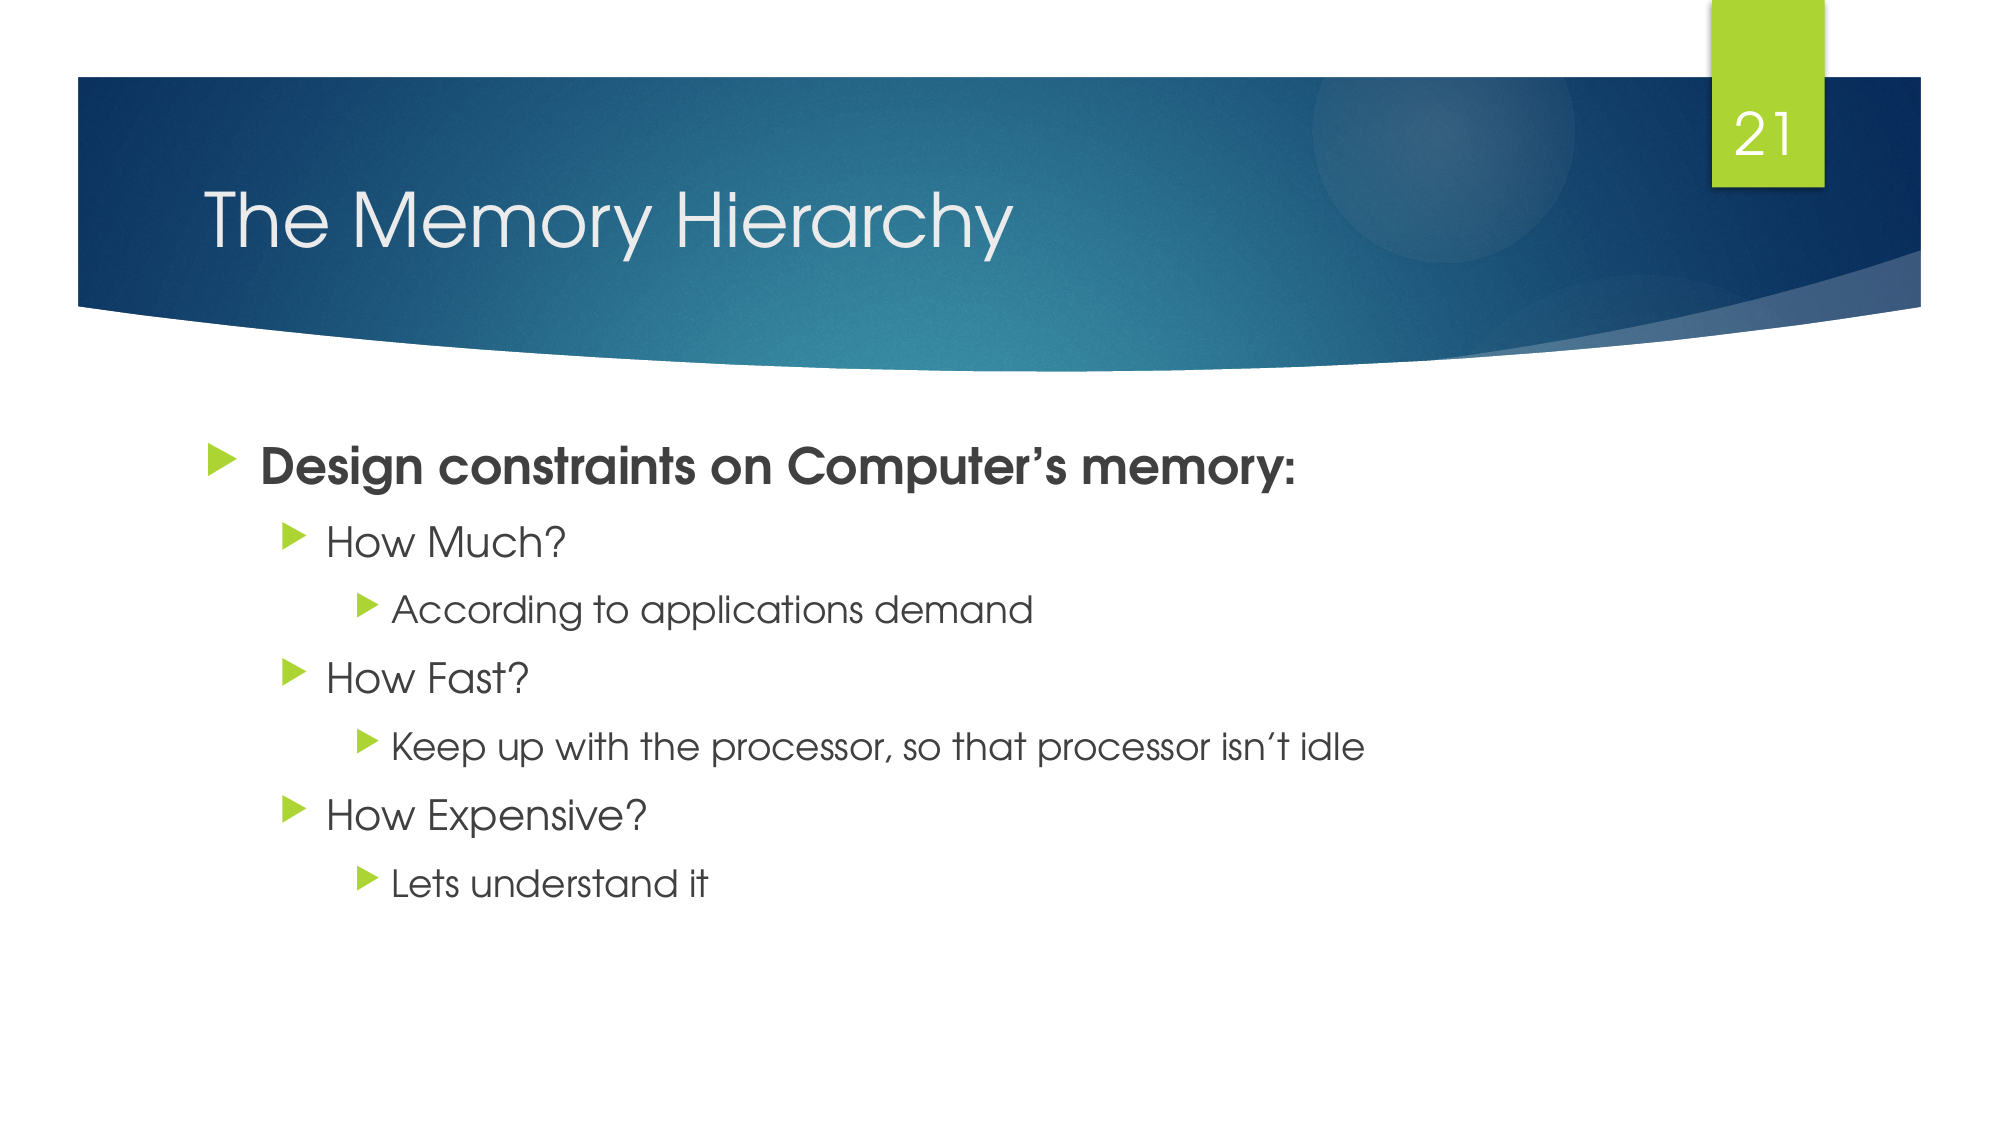

21
# The Memory Hierarchy
Design constraints on Computer’s memory:
How Much?
According to applications demand
How Fast?
Keep up with the processor, so that processor isn’t idle
How Expensive?
Lets understand it